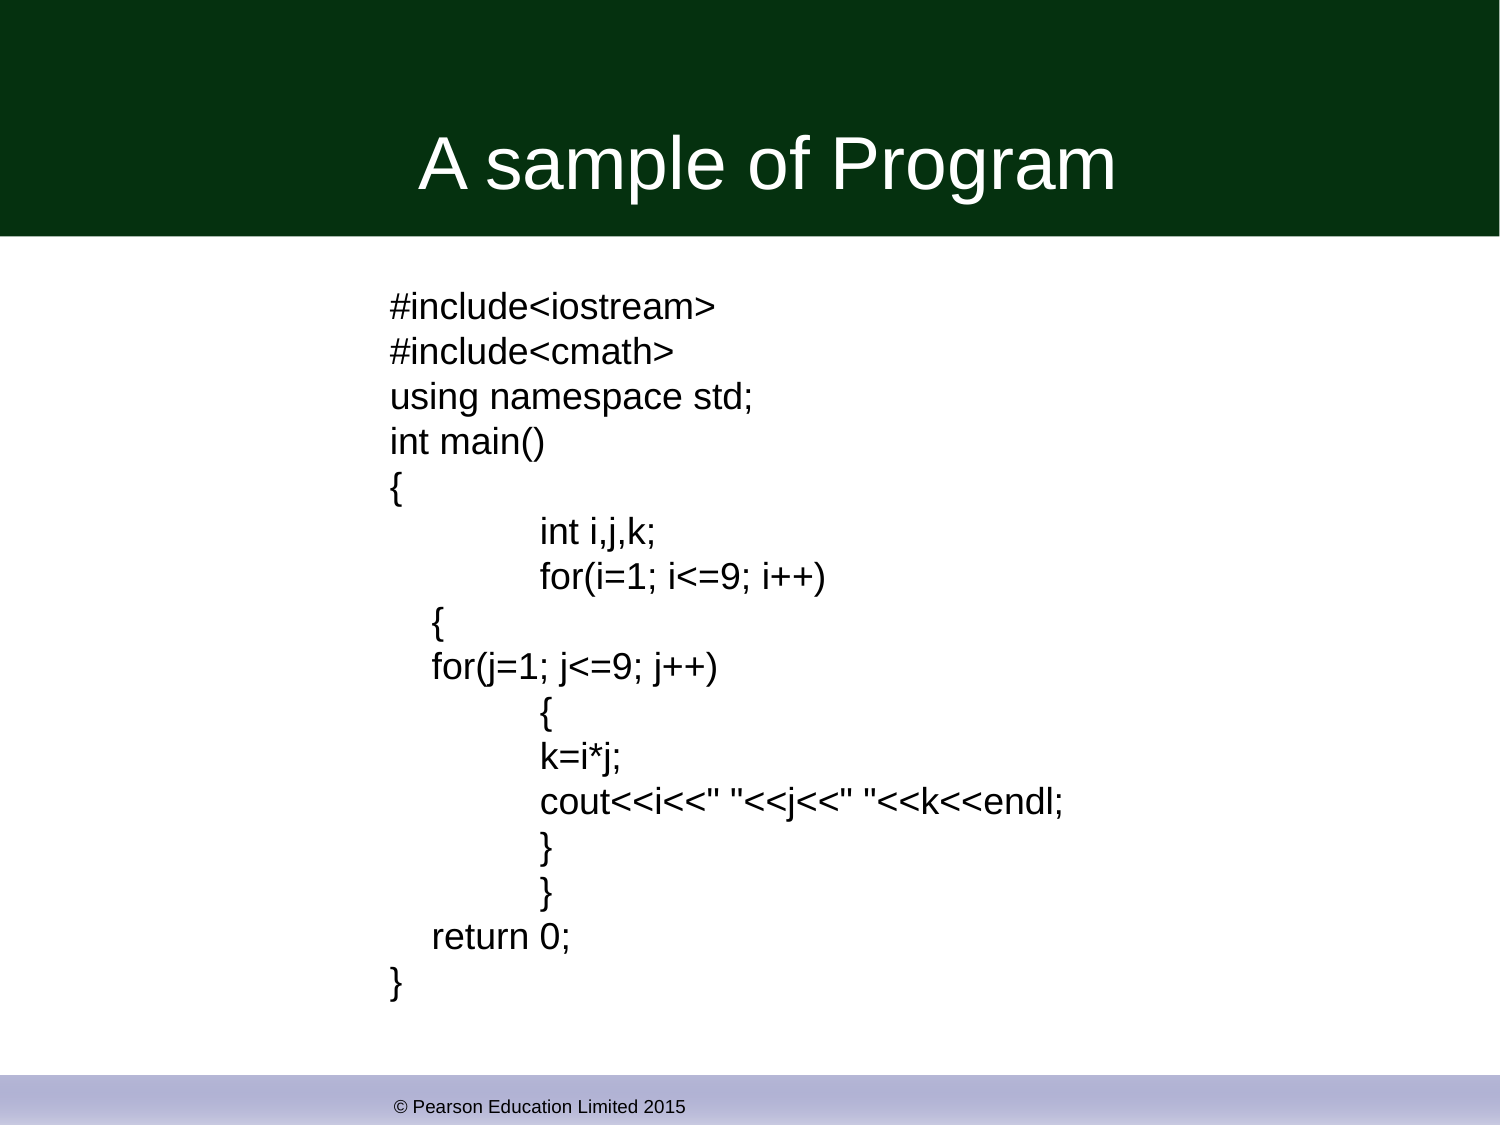

# A sample of Program
#include<iostream>
#include<cmath>
using namespace std;
int main()
{
	int i,j,k;
	for(i=1; i<=9; i++)
    {
    for(j=1; j<=9; j++)
	{
	k=i*j;
	cout<<i<<" "<<j<<" "<<k<<endl;
	}
	}
    return 0;
}